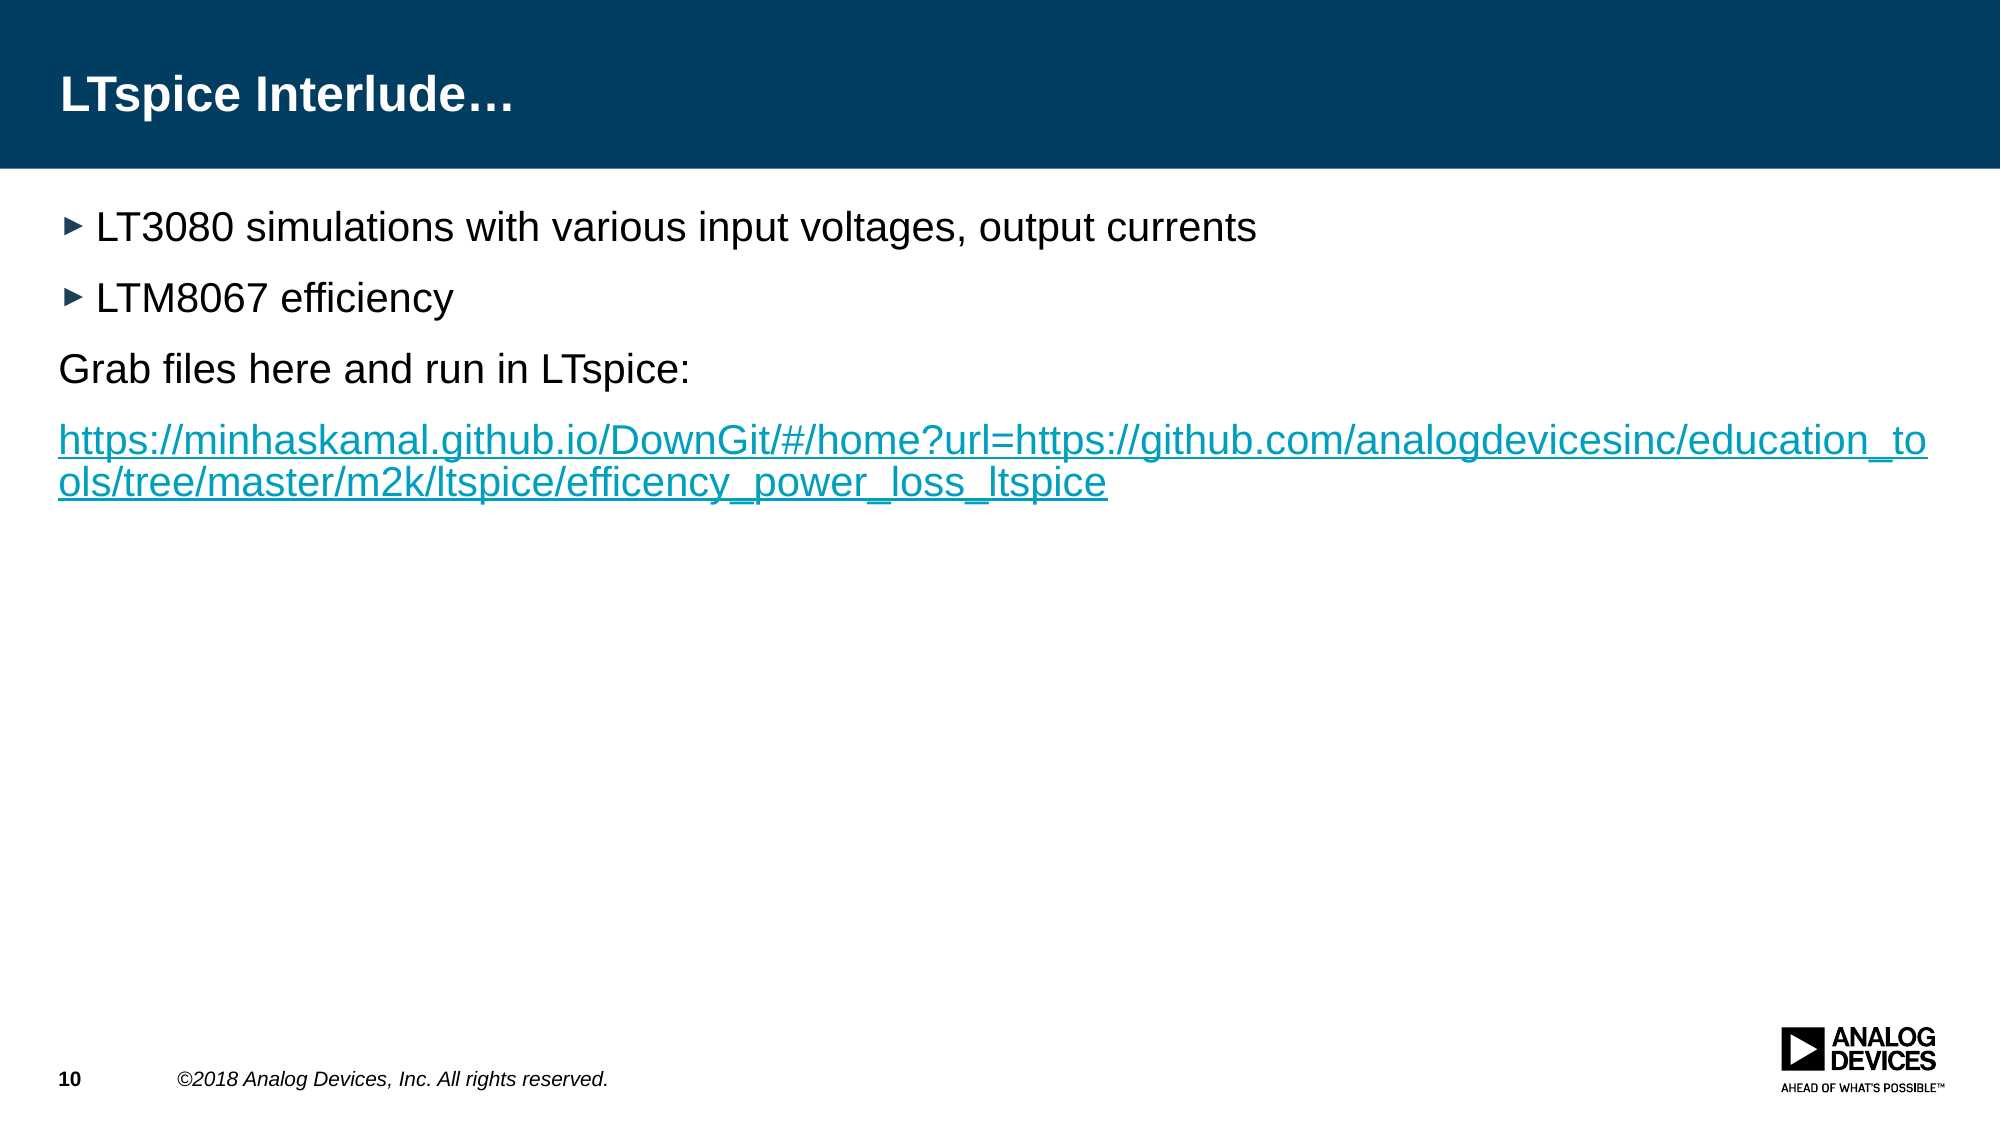

# LTspice Interlude…
LT3080 simulations with various input voltages, output currents
LTM8067 efficiency
Grab files here and run in LTspice:
https://minhaskamal.github.io/DownGit/#/home?url=https://github.com/analogdevicesinc/education_tools/tree/master/m2k/ltspice/efficency_power_loss_ltspice

10
©2018 Analog Devices, Inc. All rights reserved.